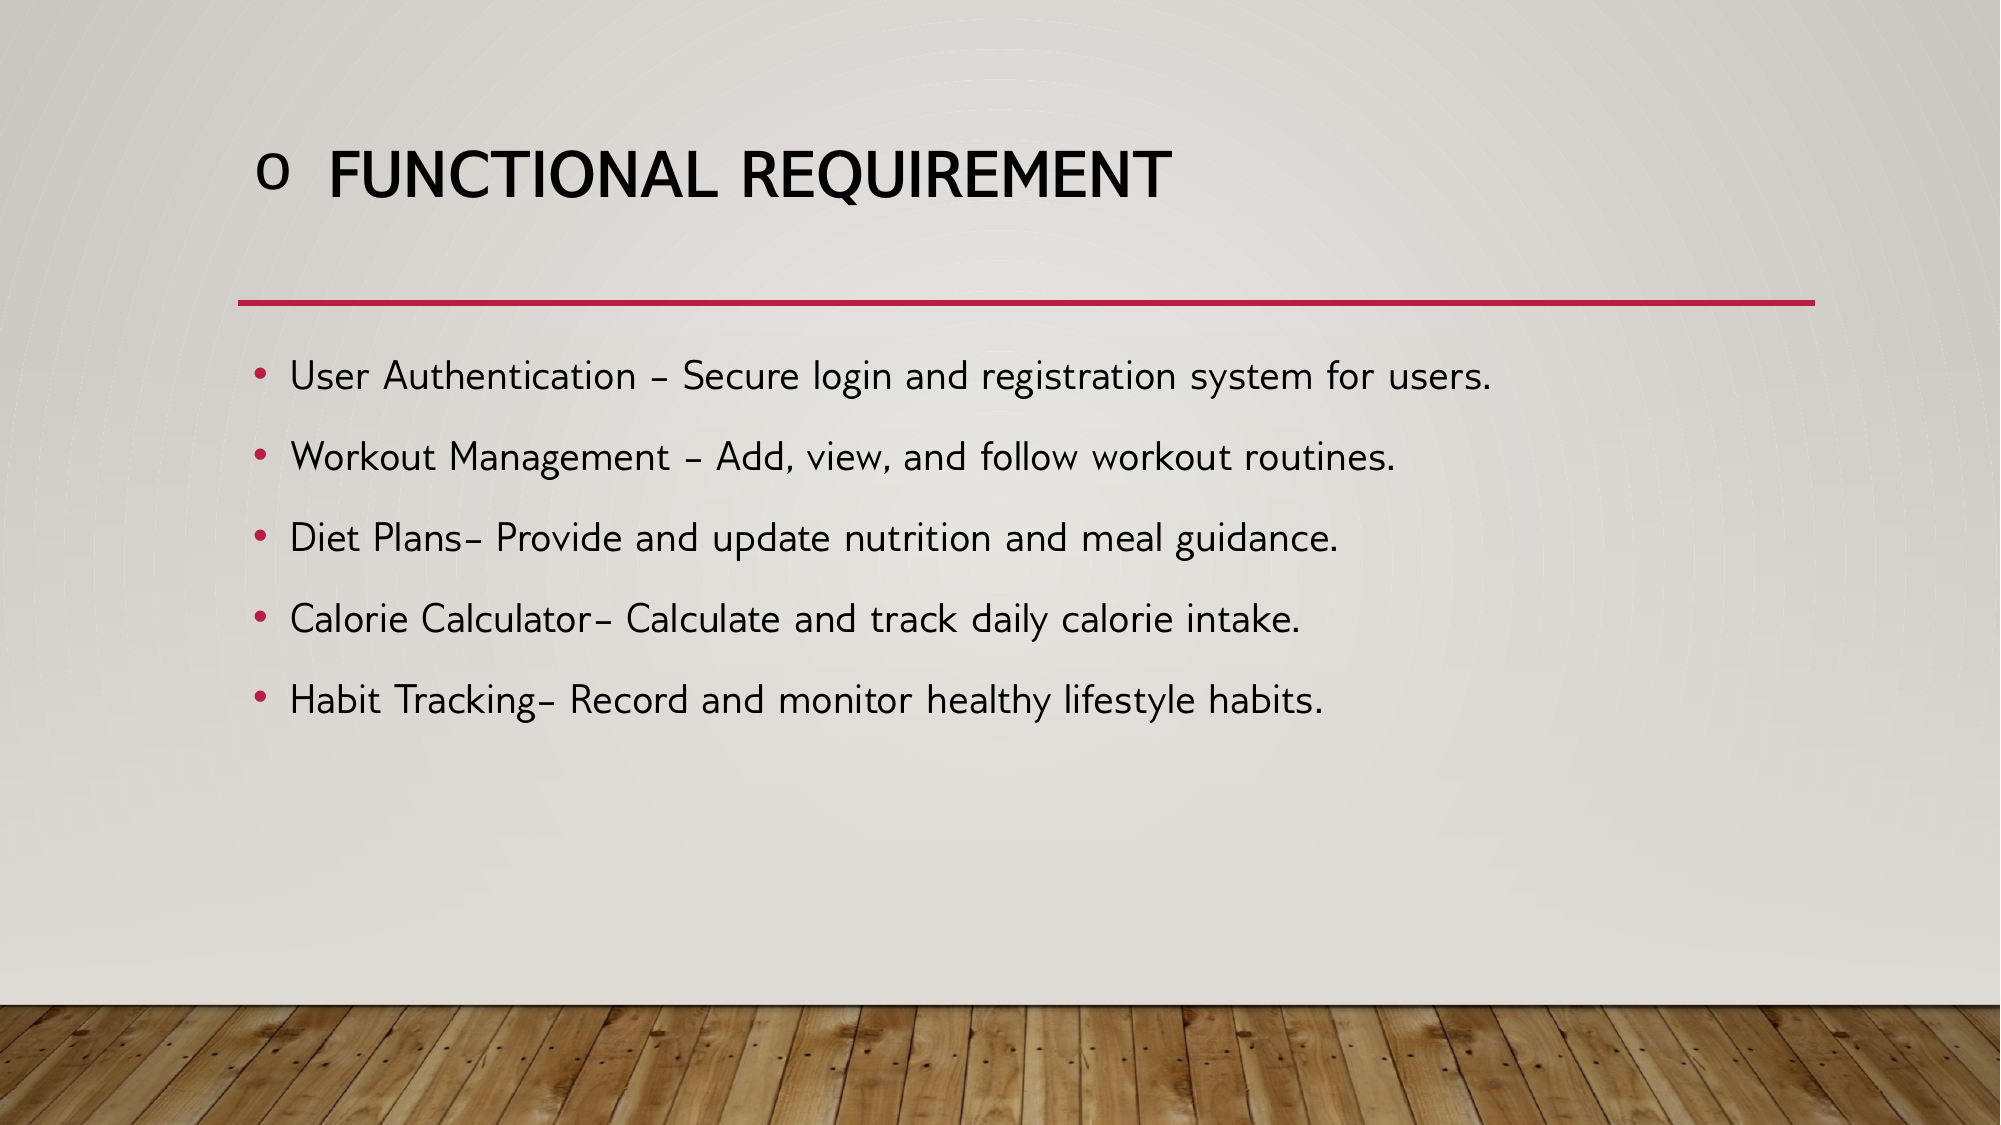

# Functional requirement
User Authentication – Secure login and registration system for users.
Workout Management – Add, view, and follow workout routines.
Diet Plans– Provide and update nutrition and meal guidance.
Calorie Calculator– Calculate and track daily calorie intake.
Habit Tracking– Record and monitor healthy lifestyle habits.